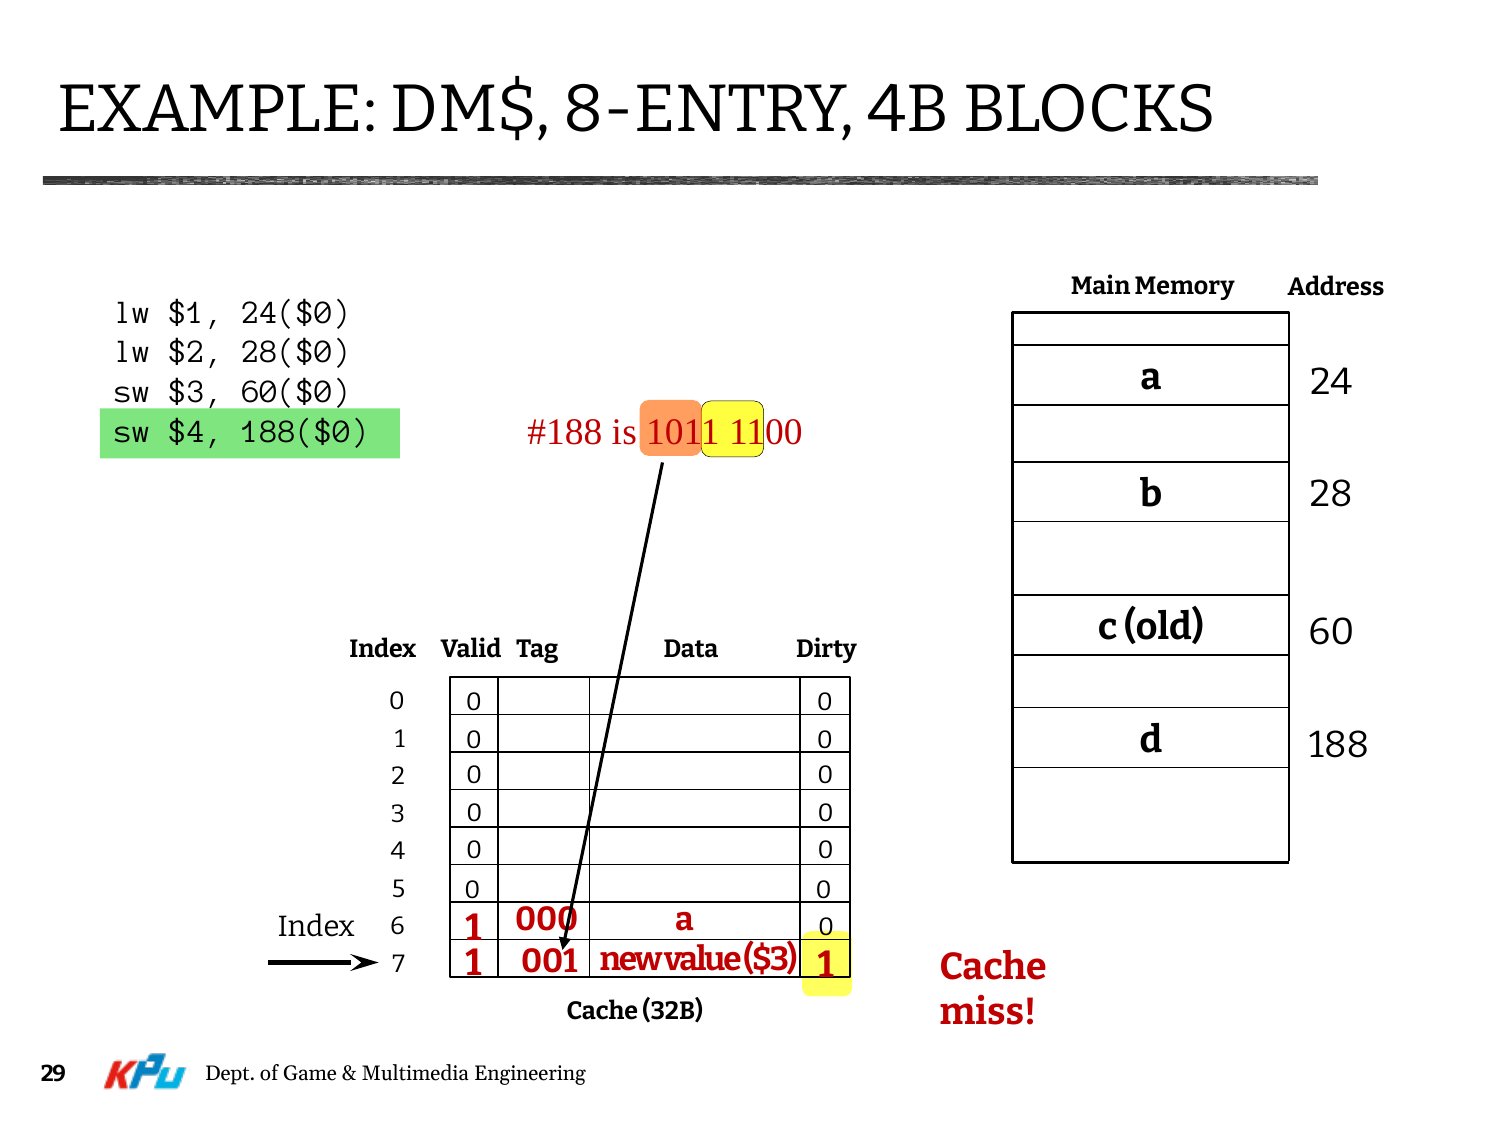

# Example: DM$, 8-Entry, 4B blocks

Main Memory
Address
lw $1, 24($0)
lw $2, 28($0)
sw $3, 60($0)
sw $4, 188($0)

a
24
#188 is 1011 1100

28

b
60
c (old)
Index
Valid
Tag
Data
0
1
2
3
4
5
6
7

Cache (32B)
Dirty
0

0

0

0

0

0

0

1

0
d
188
0
0
0
0
0
1
000
a
Index
1

Cache miss!
new value ($3)
001
29
Dept. of Game & Multimedia Engineering